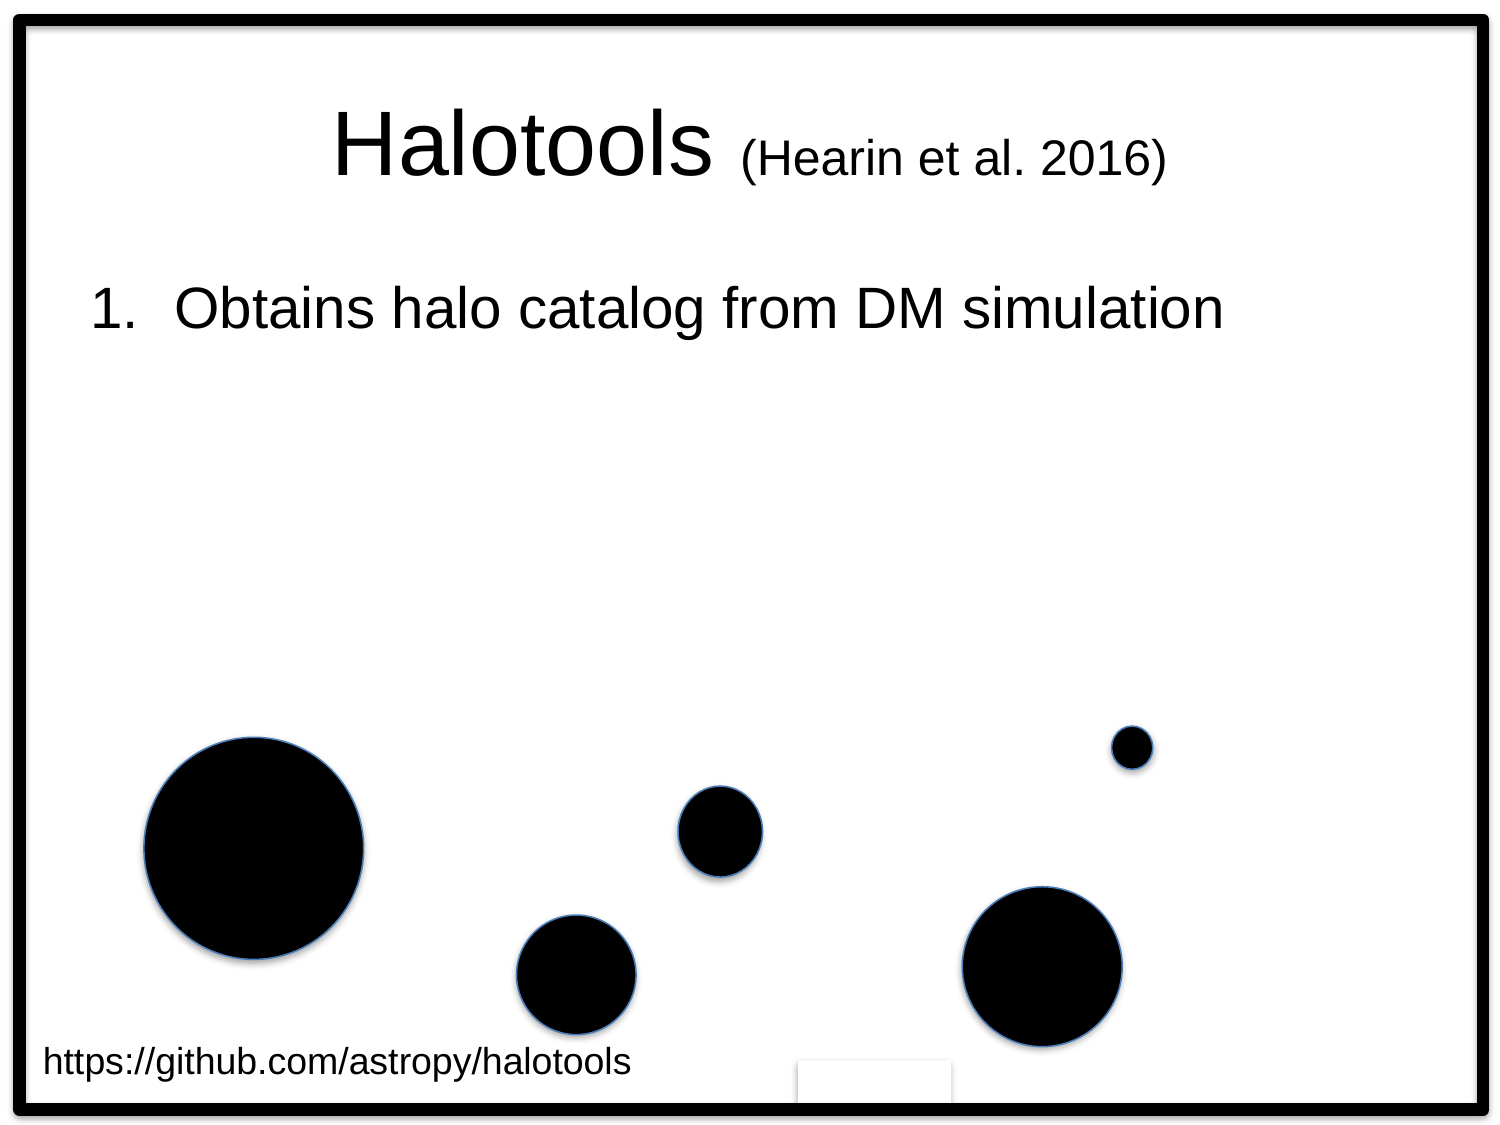

# Halotools (Hearin et al. 2016)
Obtains halo catalog from DM simulation

https://github.com/astropy/halotools